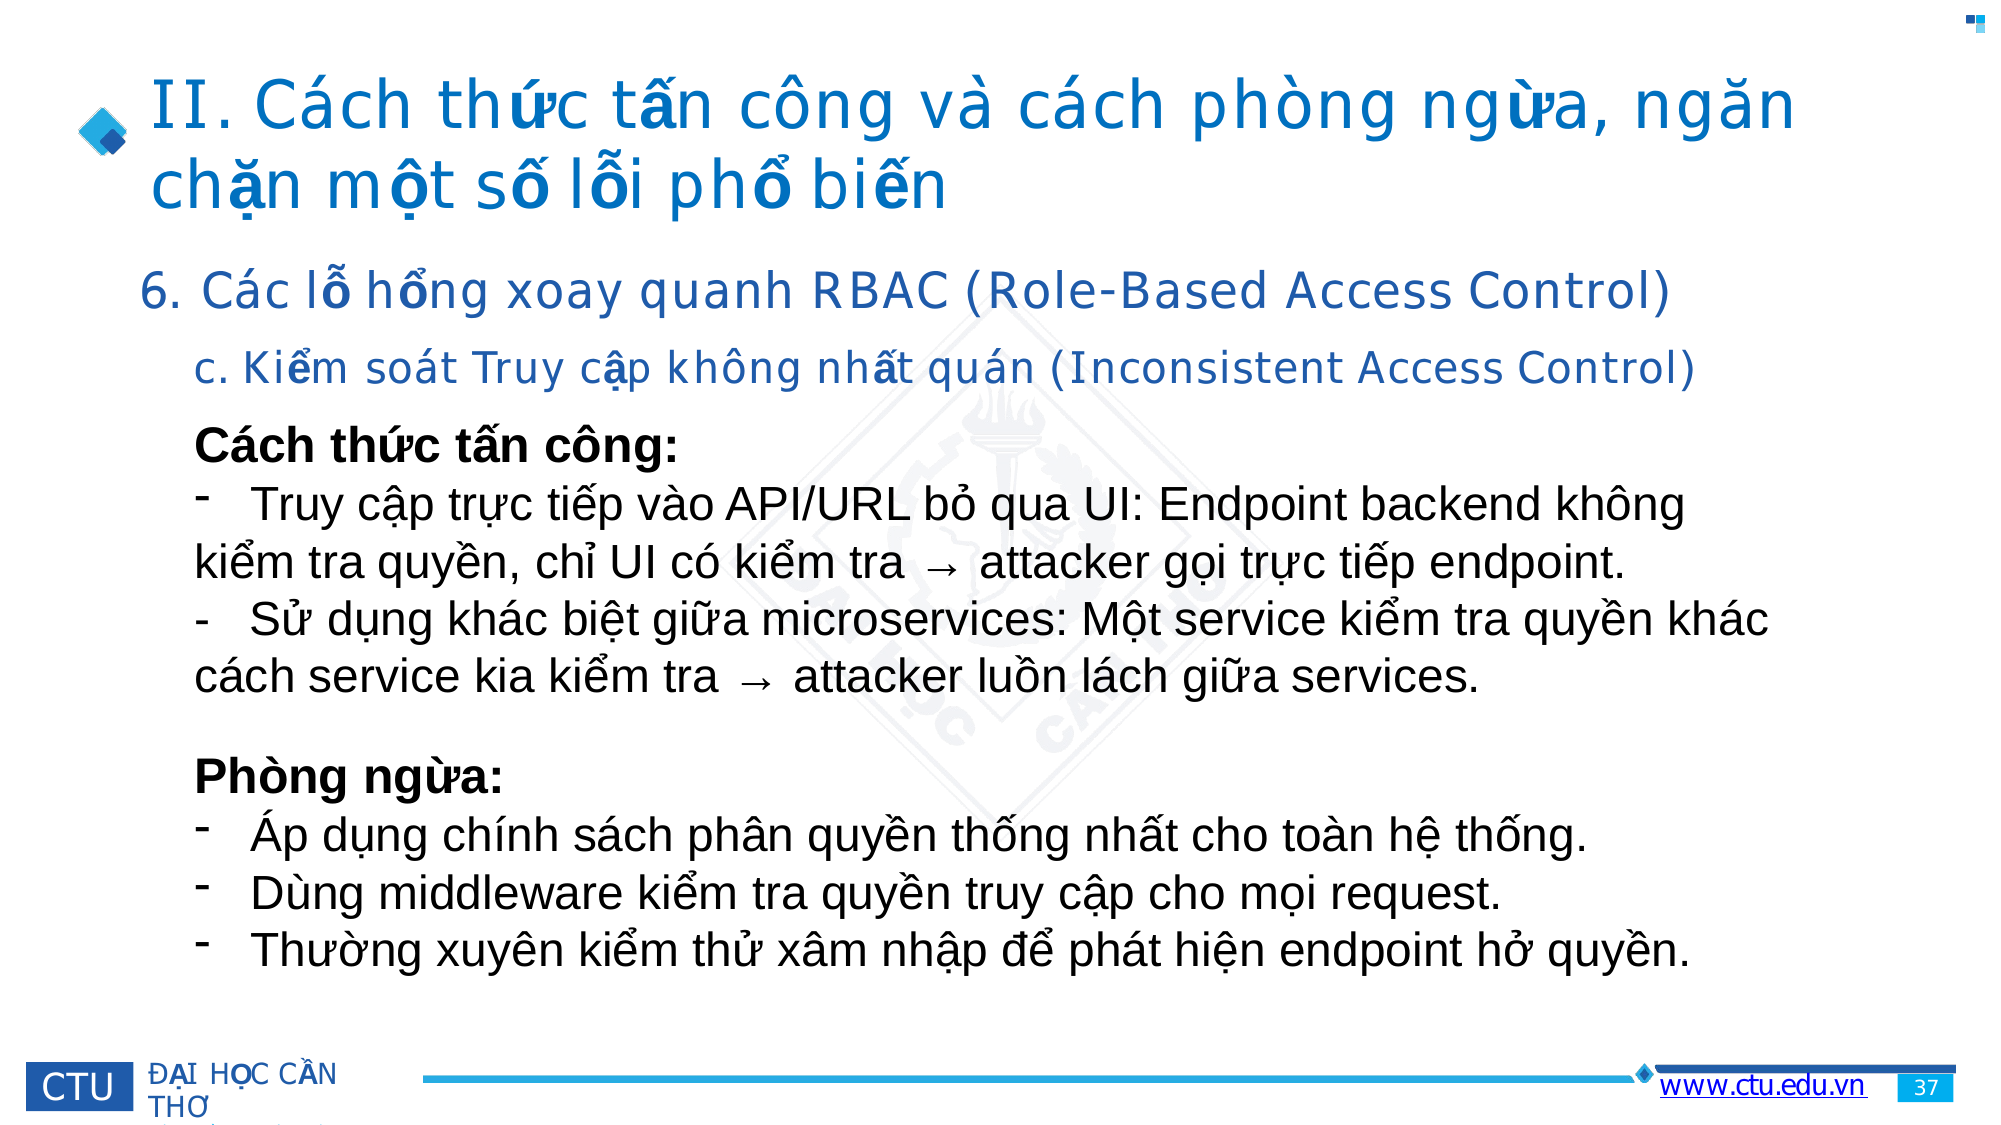

# II. Cách thức tấn công và cách phòng ngừa, ngăn chặn một số lỗi phổ biến
6 .   Các lỗ hổng xoay quanh RBAC (Role-Based Access Control)
c. Kiểm soát Truy cập không nhất quán (Inconsistent Access Control)
Cách thức tấn công:
Truy cập trực tiếp vào API/URL bỏ qua UI: Endpoint backend không
kiểm tra quyền, chỉ UI có kiểm tra → attacker gọi trực tiếp endpoint.
-   Sử dụng khác biệt giữa microservices: Một service kiểm tra quyền khác cách service kia kiểm tra → attacker luồn lách giữa services.
Phòng ngừa:
Áp dụng chính sách phân quyền thống nhất cho toàn hệ thống.
Dùng middleware kiểm tra quyền truy cập cho mọi request.
Thường xuyên kiểm thử xâm nhập để phát hiện endpoint hở quyền.
ĐẠI HỌC CẦN THƠ
Cộng đồng – Toàn diện – Ưu việt
CTU
www.ctu.edu.vn
37